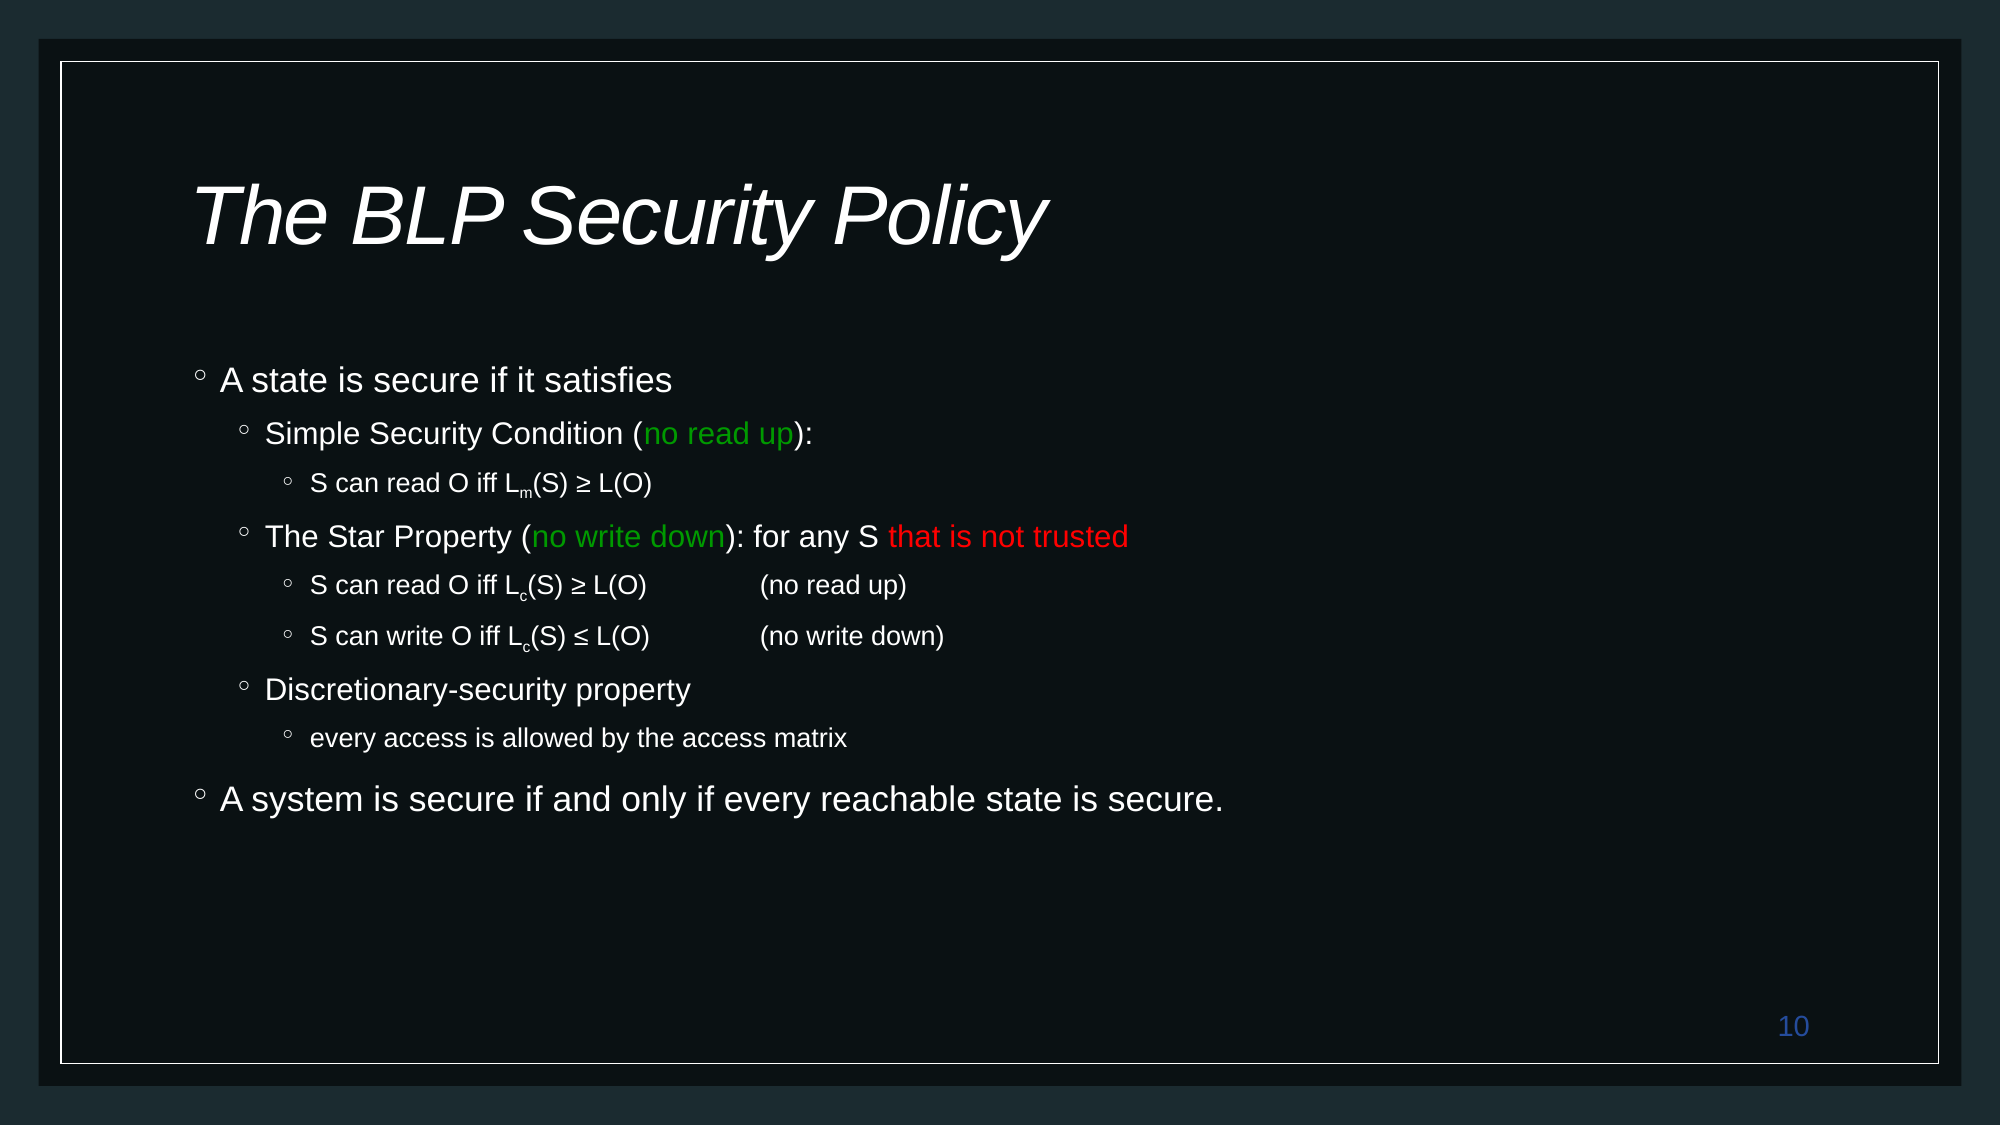

# The BLP Security Policy
A state is secure if it satisfies
Simple Security Condition (no read up):
S can read O iff Lm(S) ≥ L(O)
The Star Property (no write down): for any S that is not trusted
S can read O iff Lc(S) ≥ L(O)	(no read up)
S can write O iff Lc(S) ≤ L(O)	(no write down)
Discretionary-security property
every access is allowed by the access matrix
A system is secure if and only if every reachable state is secure.
10